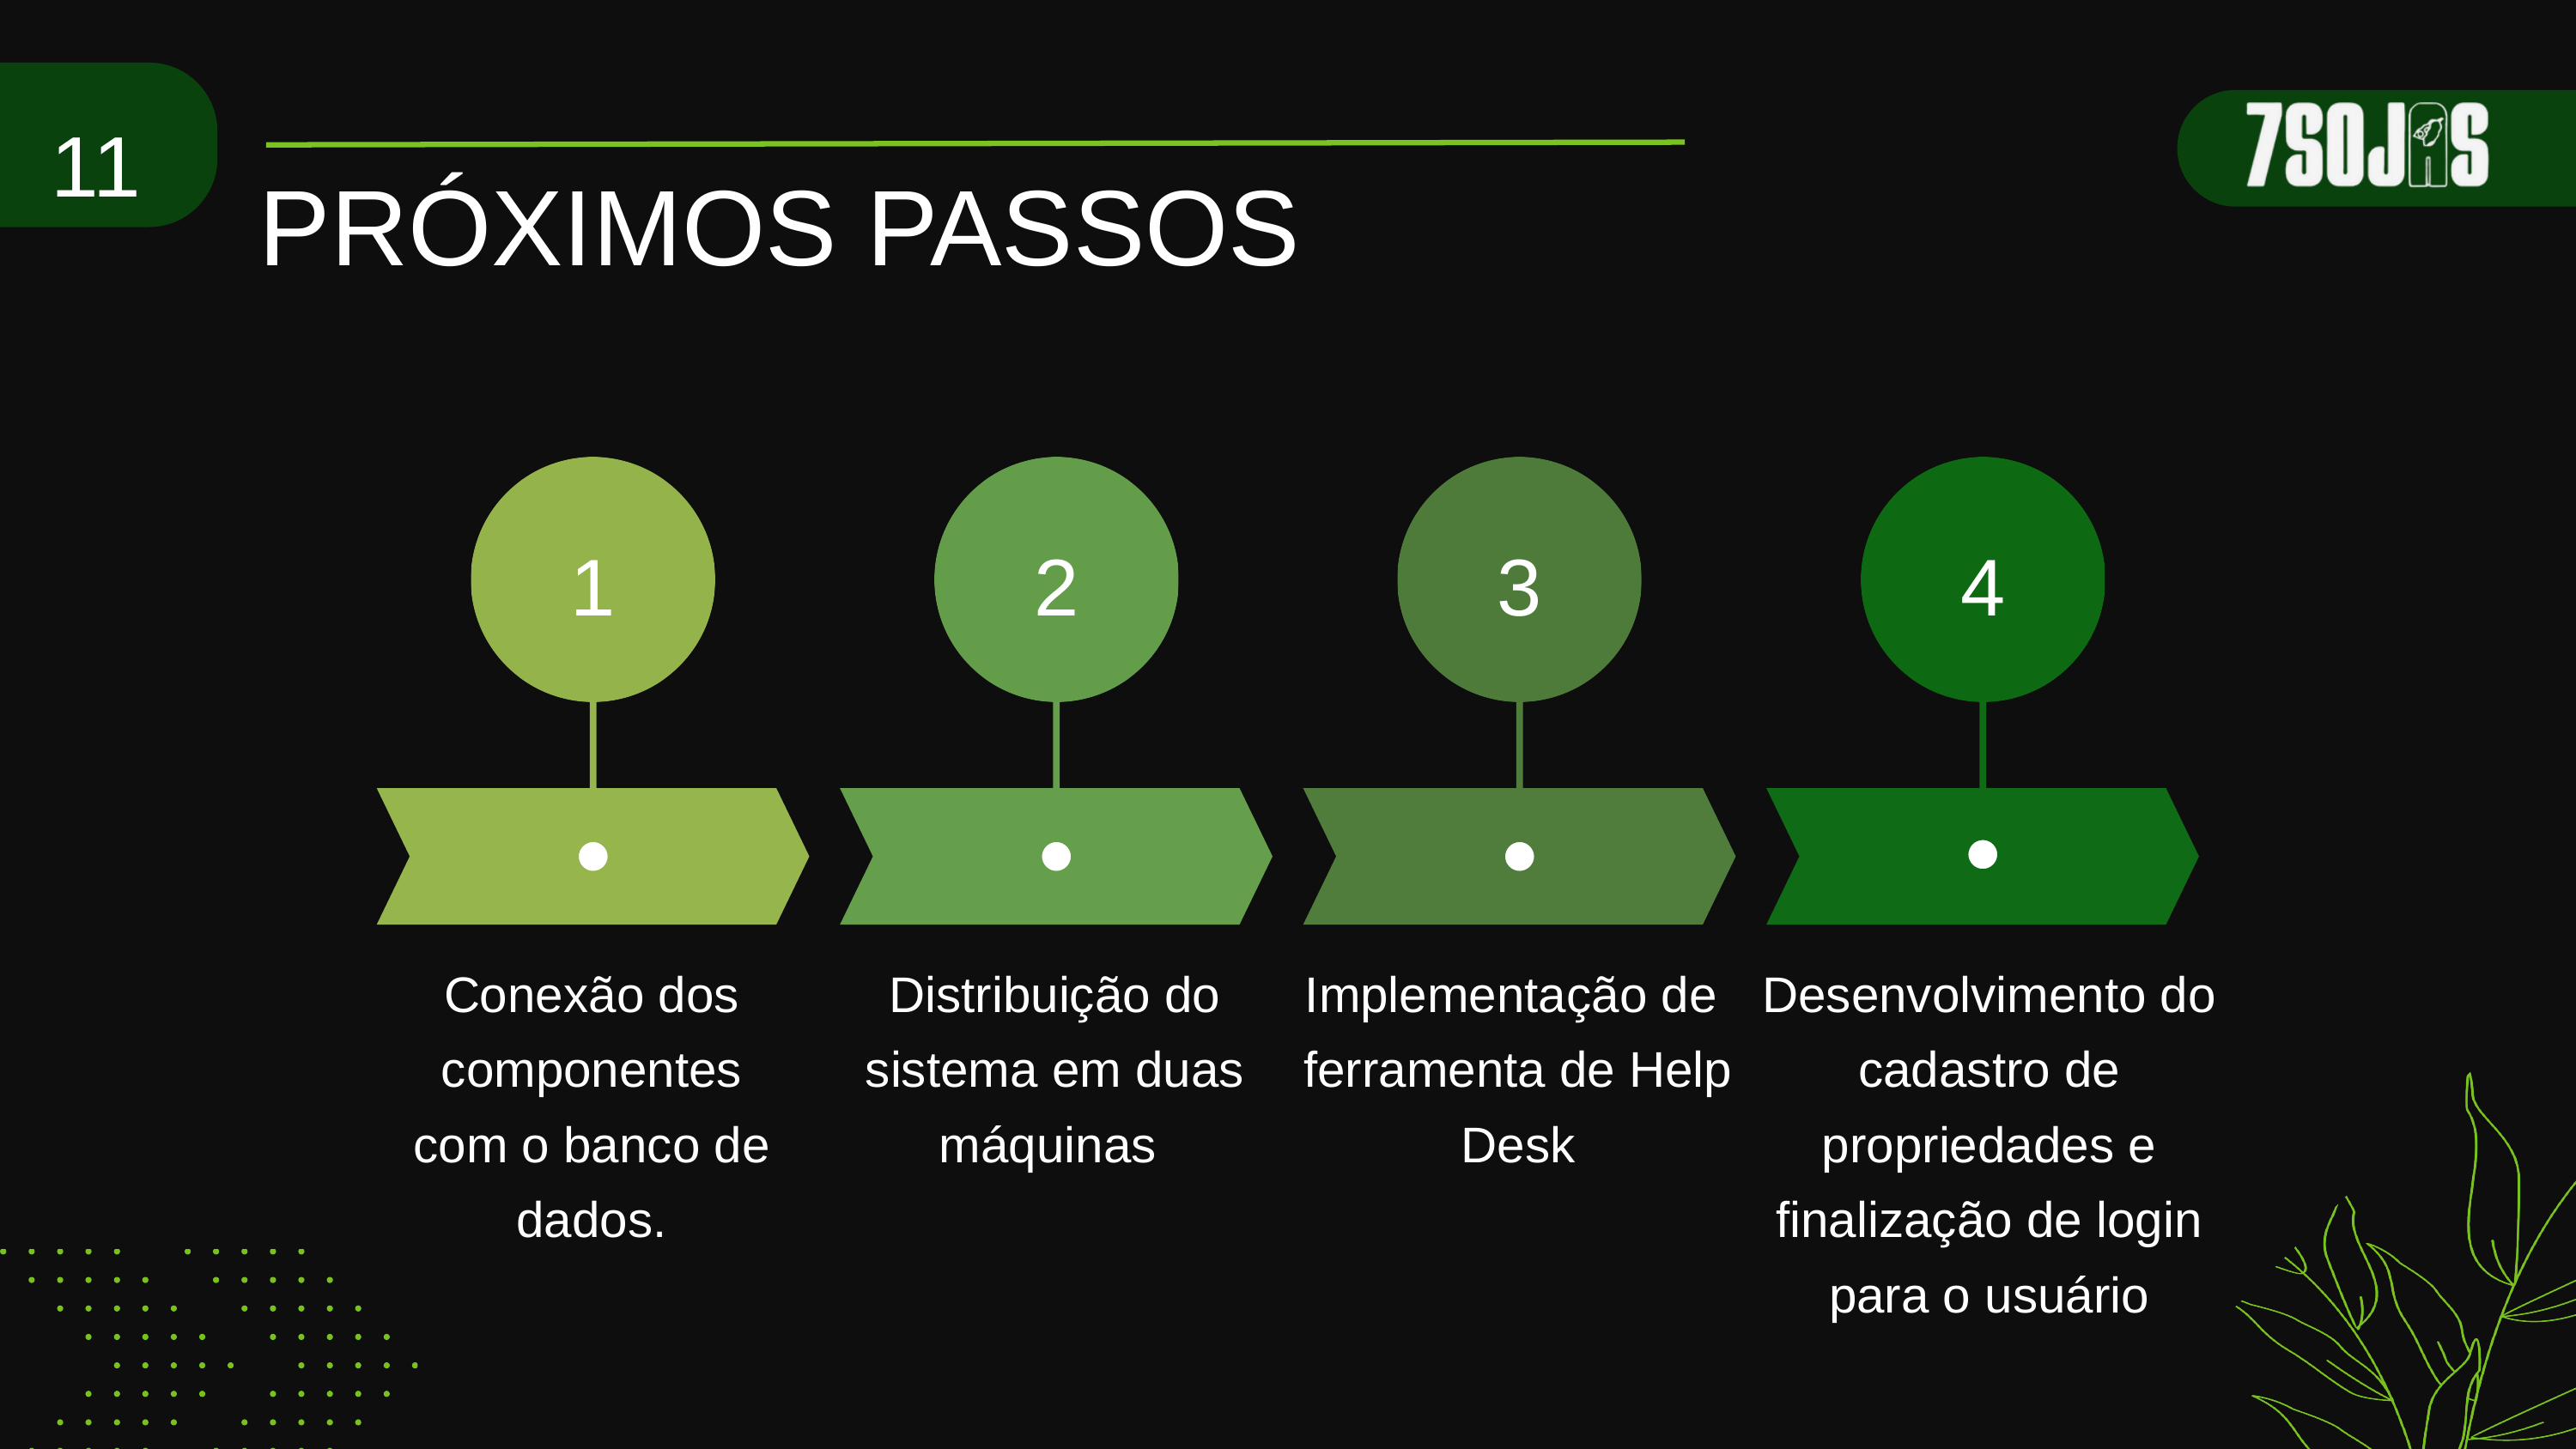

11

PRÓXIMOS PASSOS

1
2
3
4

Conexão dos componentes com o banco de dados.
Distribuição do sistema em duas máquinas
Implementação de ferramenta de Help Desk
Desenvolvimento do cadastro de propriedades e finalização de login para o usuário